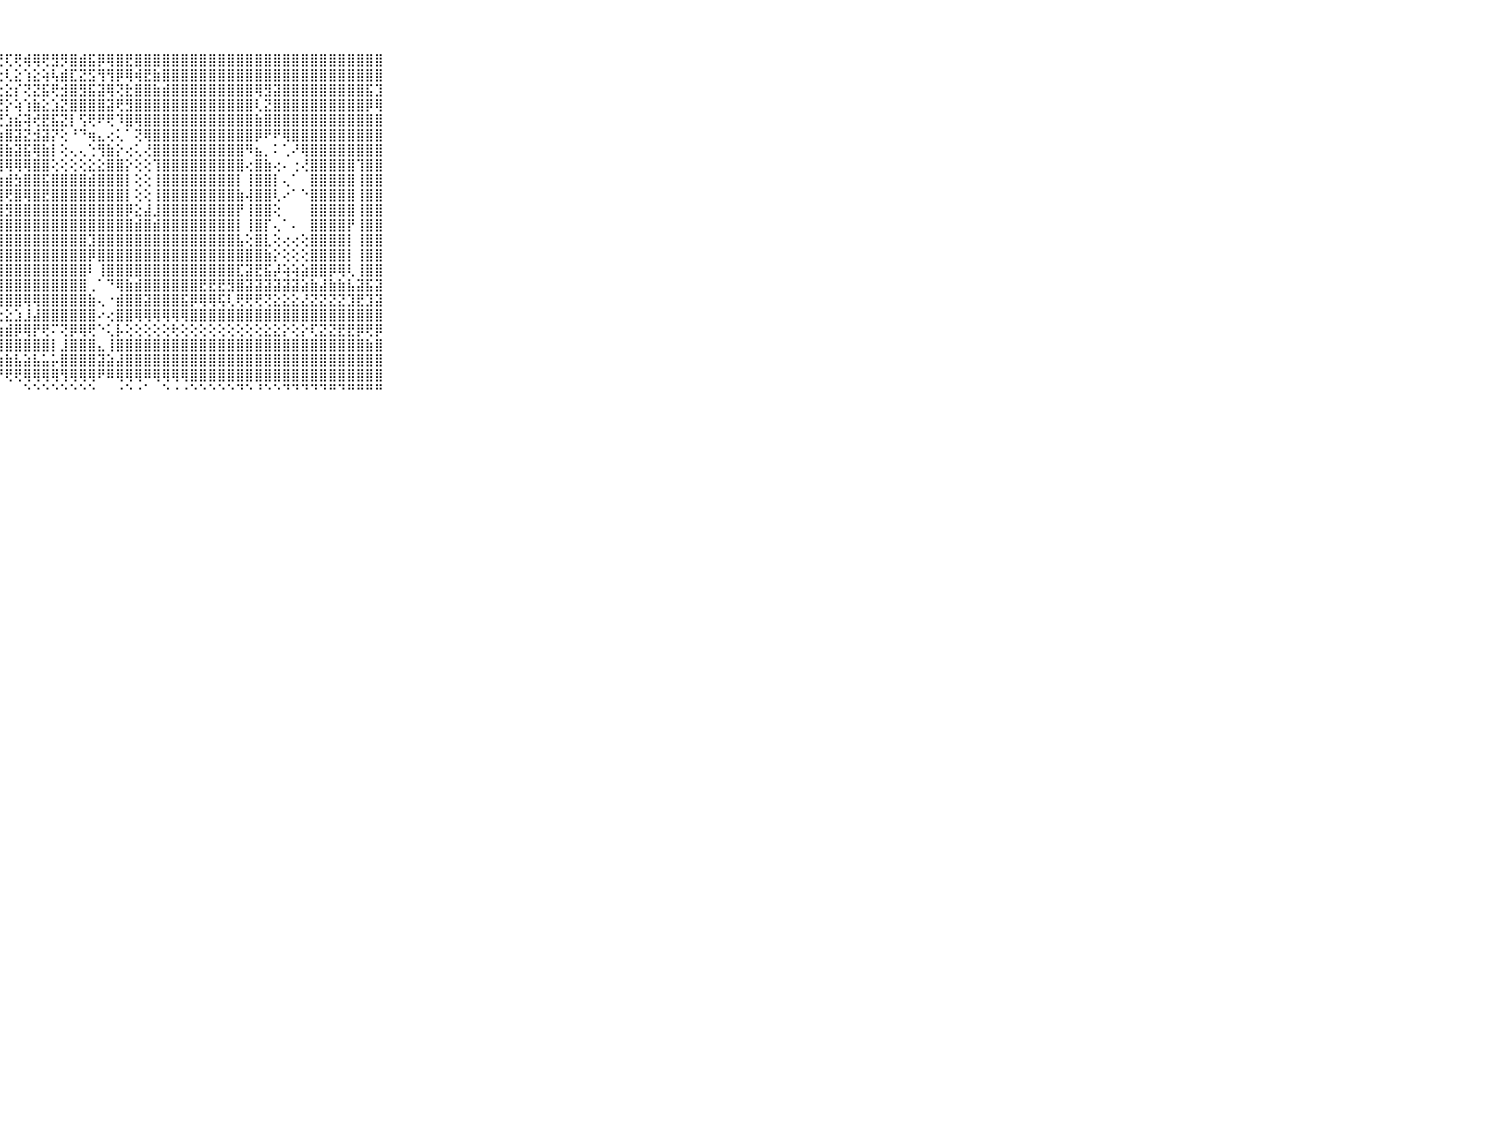

⠀⠀⠀⠀⠀⠀⠀⠀⠀⠀⠀⢕⢱⢕⢇⢕⢕⢕⢕⢱⢕⢕⢕⢕⢕⢕⢱⢟⢏⢟⢾⢿⢟⣻⡻⣿⣾⣯⡿⢿⣿⣟⣿⣿⣿⣿⣿⣿⣿⣿⣿⣿⣿⣿⣿⣿⣿⣿⣿⣿⣿⣿⣿⣿⣿⣿⣿⣿⣿⠀⠀⠀⠀⠀⠀⠀⠀⠀⠀⠀⠀
⠀⠀⠀⠀⠀⠀⠀⠀⠀⠀⠀⢷⢗⣣⡕⢕⢱⢧⢕⢝⡜⢱⢕⢕⢕⢕⢽⢕⢇⣕⢱⣕⢵⢧⣾⣏⣝⣫⢻⢻⡿⢿⢾⣟⣷⣿⣿⣿⣿⣿⣿⣿⣿⣿⣿⣿⣿⣿⣿⣿⣿⣿⣿⣿⣿⣿⣿⣿⣿⠀⠀⠀⠀⠀⠀⠀⠀⠀⠀⠀⠀
⠀⠀⠀⠀⠀⠀⠀⠀⠀⠀⠀⢕⣾⡯⢵⣵⣷⢇⣕⢱⢕⡕⣜⢇⢕⢞⢧⣕⣕⡎⢝⣝⣯⢟⣺⣿⣻⣯⣽⢿⢝⣗⣿⣿⣷⣾⣿⣿⣿⣿⣿⣿⣿⣿⣿⢿⣻⣽⣿⣿⣿⣿⣿⣿⣿⣿⣿⣯⣹⠀⠀⠀⠀⠀⠀⠀⠀⠀⠀⠀⠀
⠀⠀⠀⠀⠀⠀⠀⠀⠀⠀⠀⣕⢕⢕⢕⢝⢝⢜⢿⣧⡜⣏⣝⢵⢟⢗⡕⢜⡕⢵⢱⣷⣕⣱⣝⣿⣿⣿⣿⣽⢟⣻⣿⣿⣿⣿⣿⣿⣿⣿⣿⣿⣿⣿⣿⢇⣝⣿⣿⣿⣿⣿⣿⣿⣿⣿⣿⡿⢿⠀⠀⠀⠀⠀⠀⠀⠀⠀⠀⠀⠀
⠀⠀⠀⠀⠀⠀⠀⠀⠀⠀⠀⢝⢿⣧⣕⢕⢕⢕⢞⢿⢞⡗⢏⢝⢕⣱⡜⢝⣱⣮⢽⢞⣟⣯⣝⡇⢫⢟⠟⢟⠹⣿⢿⣿⣿⣿⣿⣿⣿⣿⣿⣿⣿⣿⣿⣷⣿⣿⣿⣿⣿⣿⣿⣿⣿⣿⣿⣿⣿⠀⠀⠀⠀⠀⠀⠀⠀⠀⠀⠀⠀
⠀⠀⠀⠀⠀⠀⠀⠀⠀⠀⠀⢔⢔⢝⣿⣷⣕⢕⢕⢸⣟⡧⢿⣷⣿⣿⣟⢷⣿⣽⣝⣺⣽⡝⢕⠘⠙⢶⣄⢔⢅⠁⢝⢿⣿⣿⣿⣿⣿⣿⣿⣿⣿⣿⣿⡿⠟⠟⢿⣿⣿⣿⣿⣿⣿⣿⣿⣿⣿⠀⠀⠀⠀⠀⠀⠀⠀⠀⠀⠀⠀
⠀⠀⠀⠀⠀⠀⠀⠀⠀⠀⠀⢕⢕⢕⢜⣿⣿⡇⢕⢕⢝⣏⣟⣿⣿⣟⣻⣿⣷⣽⣯⢿⣷⡇⢕⢄⢄⢑⢻⣷⡕⢔⢅⢜⣿⣿⣿⣿⣿⣿⣿⣿⣿⣿⠻⣦⡀⠅⢁⠜⢿⣿⣿⣿⣿⣿⣿⣿⣿⠀⠀⠀⠀⠀⠀⠀⠀⠀⠀⠀⠀
⠀⠀⠀⠀⠀⠀⠀⠀⠀⠀⠀⣷⣷⣵⣵⣿⣿⣿⢕⢕⢜⣿⣿⣿⣿⣽⡿⣿⢿⢿⢿⣿⣿⢕⢕⢕⢕⣕⣕⣿⣿⡕⢕⢕⢹⣿⣿⣿⣿⣿⣿⣿⣿⣿⢔⣿⣷⢔⠄⢐⢜⣿⣿⣿⣿⣿⢹⣿⣿⠀⠀⠀⠀⠀⠀⠀⠀⠀⠀⠀⠀
⠀⠀⠀⠀⠀⠀⠀⠀⠀⠀⠀⣿⣿⣿⣿⣿⣿⣿⡕⢕⢸⣵⣽⣷⣷⣿⣿⣷⣾⣳⣿⣿⣯⣿⣿⣿⣿⣾⣿⣿⣿⡇⢕⢕⢸⣿⣿⣿⣿⣿⣿⣿⣿⡇⢸⣿⣿⡇⢄⠁⠀⣿⣿⣿⣿⣿⢸⣿⣿⠀⠀⠀⠀⠀⠀⠀⠀⠀⠀⠀⠀
⠀⠀⠀⠀⠀⠀⠀⠀⠀⠀⠀⣿⣿⣿⣿⣿⣿⣿⢕⢕⢱⢷⡷⢿⡟⢿⡿⢻⢟⣿⢿⣿⣟⣿⣿⣿⣿⣿⣿⣿⣿⡇⢕⢕⢸⣿⣿⣿⣿⣿⣿⣿⣿⣷⢼⣿⣿⢇⠔⠁⠑⣿⣿⣿⣿⣿⢸⣿⣿⠀⠀⠀⠀⠀⠀⠀⠀⠀⠀⠀⠀
⠀⠀⠀⠀⠀⠀⠀⠀⠀⠀⠀⣿⣿⣿⣿⣿⣿⣿⢕⢕⢸⣿⣿⣿⣿⣿⣟⣿⣻⣿⣿⣿⣿⣿⣿⣿⣿⣿⣿⣿⣿⡿⣕⣼⣸⣿⣿⣿⣿⣿⣿⣿⣿⡟⢸⣿⣿⢕⠀⠀⠀⣿⣿⣿⣿⣿⢸⣿⣿⠀⠀⠀⠀⠀⠀⠀⠀⠀⠀⠀⠀
⠀⠀⠀⠀⠀⠀⠀⠀⠀⠀⠀⣿⣿⣿⣿⣿⣿⣏⢕⢕⣸⣿⣿⣿⣿⣿⣿⣿⣿⣿⣿⣿⣿⣿⣿⣿⣿⣿⣿⣿⣿⣿⣾⣿⣾⣿⣿⣿⣿⣿⣿⣿⣿⡇⢸⣿⡏⢄⠁⠄⠀⣿⣿⣿⣿⡟⢸⣿⣿⠀⠀⠀⠀⠀⠀⠀⠀⠀⠀⠀⠀
⠀⠀⠀⠀⠀⠀⠀⠀⠀⠀⠀⣿⣿⣿⣿⣿⣿⣧⢕⢕⢸⣿⣿⣿⣿⣿⣿⣿⣿⣿⣿⣿⣿⣿⣿⣿⣿⣹⣿⣿⣿⣿⣿⣿⣿⣿⣿⣿⣿⣿⣿⣿⣿⣧⢕⣿⣇⢕⢔⢔⢕⣿⣿⣿⣿⡇⢸⣿⣿⠀⠀⠀⠀⠀⠀⠀⠀⠀⠀⠀⠀
⠀⠀⠀⠀⠀⠀⠀⠀⠀⠀⠀⣿⣿⣿⣿⣿⣿⡧⢕⢕⢸⣿⣿⣿⣿⣿⣿⣿⣿⣿⣿⣿⣿⣿⣿⣿⣿⡿⣿⣿⣿⣿⣿⣿⣿⣿⣿⣿⣿⣿⣿⣿⣿⣿⣿⣿⣷⡕⢕⢕⢕⣿⣿⣿⣿⡇⢸⣿⣿⠀⠀⠀⠀⠀⠀⠀⠀⠀⠀⠀⠀
⠀⠀⠀⠀⠀⠀⠀⠀⠀⠀⠀⣿⣿⣿⣿⣿⣿⣟⢕⢕⣸⣿⣿⣿⣿⣿⣿⣿⣿⣿⣿⣿⣿⣿⣿⣿⣿⠇⢸⣿⣿⣿⣿⣿⣿⣿⣿⣿⣿⣿⣿⣿⣿⣏⣽⣟⣯⡼⢵⢵⣵⣿⣿⡿⢿⢇⢸⣿⣿⠀⠀⠀⠀⠀⠀⠀⠀⠀⠀⠀⠀
⠀⠀⠀⠀⠀⠀⠀⠀⠀⠀⠀⣿⣿⣿⣿⣿⣿⣯⢕⢕⢸⣿⣿⣿⣿⣿⣿⣿⣿⣿⣿⣿⣿⣿⣿⣿⣿⢀⠁⠙⢿⣷⣾⣿⣿⣿⣿⣿⣿⣟⣟⣟⣻⣿⣽⣽⣽⣽⣽⣽⣵⣷⣼⣷⣷⣧⣽⣯⣽⠀⠀⠀⠀⠀⠀⠀⠀⠀⠀⠀⠀
⠀⠀⠀⠀⠀⠀⠀⠀⠀⠀⠀⣿⣿⣿⡿⢿⢟⢕⢕⢕⣸⣿⣿⢿⢿⣿⢟⣻⣿⣿⢿⢿⣿⣿⣿⣿⣿⣷⢄⠐⣾⣿⣿⣽⣿⣿⣿⣯⡿⢿⢿⢯⢇⢟⢟⢟⢝⣕⣕⣕⣜⣝⣝⣝⣝⣹⣟⣹⣽⠀⠀⠀⠀⠀⠀⠀⠀⠀⠀⠀⠀
⠀⠀⠀⠀⠀⠀⠀⠀⠀⠀⠀⣿⣿⣿⢿⢿⢿⢟⢟⢛⢏⢕⢕⢅⢅⣔⣔⣔⣕⣱⣸⣼⣿⣿⣿⣿⣿⣿⠔⢔⣿⣿⢿⢿⢿⢿⢿⢿⣿⣿⣿⣿⣿⣿⣿⣿⣿⣿⣿⣿⣿⣿⣿⣿⣿⣿⣿⣿⣿⠀⠀⠀⠀⠀⠀⠀⠀⠀⠀⠀⠀
⠀⠀⠀⠀⠀⠀⠀⠀⠀⠀⠀⢱⣶⣷⣾⣿⣿⣷⣕⣕⣕⣱⣱⣵⣵⣵⣷⣷⣾⡿⢿⡟⢟⠍⢝⡿⢿⢟⠑⢅⡧⢕⢕⢕⢕⢕⢗⢕⢕⢕⢕⢕⢕⢕⢕⢕⣕⣕⡕⢕⡕⢏⣝⣝⣟⣟⡿⢟⡿⠀⠀⠀⠀⠀⠀⠀⠀⠀⠀⠀⠀
⠀⠀⠀⠀⠀⠀⠀⠀⠀⠀⠀⣷⣿⡿⢿⣿⣿⣿⡿⢿⢯⣿⣾⣿⣾⣿⣿⣿⣿⣿⣿⣿⣿⡇⣸⣿⣿⣿⣄⢸⣿⣿⣿⣿⣿⣿⣿⣿⣿⣿⣿⣿⣿⣿⣿⣿⣿⣿⣿⣿⣿⣿⣿⣿⣿⣿⣿⣷⣿⠀⠀⠀⠀⠀⠀⠀⠀⠀⠀⠀⠀
⠀⠀⠀⠀⠀⠀⠀⠀⠀⠀⠀⣼⣿⣿⣿⣿⣿⣯⣝⣱⣵⣵⣵⣷⣧⣵⣵⣵⣷⣧⣵⣧⣥⡥⣿⣿⣿⣿⣽⣵⣼⣿⣿⣿⣿⣿⣿⣿⣿⣿⣿⣿⣿⣿⣿⣿⣿⣿⣿⣿⣿⣿⣿⣿⣿⣿⣿⣿⣿⠀⠀⠀⠀⠀⠀⠀⠀⠀⠀⠀⠀
⠀⠀⠀⠀⠀⠀⠀⠀⠀⠀⠀⢟⢟⢻⢿⣿⣿⡟⢟⠟⠏⠟⠝⠞⠟⢟⠟⠟⢟⢟⢿⢿⢿⢿⢻⢿⢿⢿⠟⠿⢿⢿⢿⠿⢿⢿⢿⢿⣿⣿⣿⣿⣿⣿⣿⣿⣿⣿⣿⣿⣿⣿⣿⣿⣿⣿⣿⣿⣿⠀⠀⠀⠀⠀⠀⠀⠀⠀⠀⠀⠀
⠀⠀⠀⠀⠀⠀⠀⠀⠀⠀⠀⠑⠑⠑⠑⠛⠛⠙⠑⠑⠁⠀⠀⠐⠀⠀⠀⠀⠀⠀⠑⠑⠑⠑⠑⠑⠑⠑⠀⠀⠐⠑⠐⠁⠀⠑⠐⠐⠑⠑⠑⠑⠑⠙⠑⠘⠑⠑⠙⠙⠙⠙⠙⠛⠙⠛⠛⠛⠛⠀⠀⠀⠀⠀⠀⠀⠀⠀⠀⠀⠀